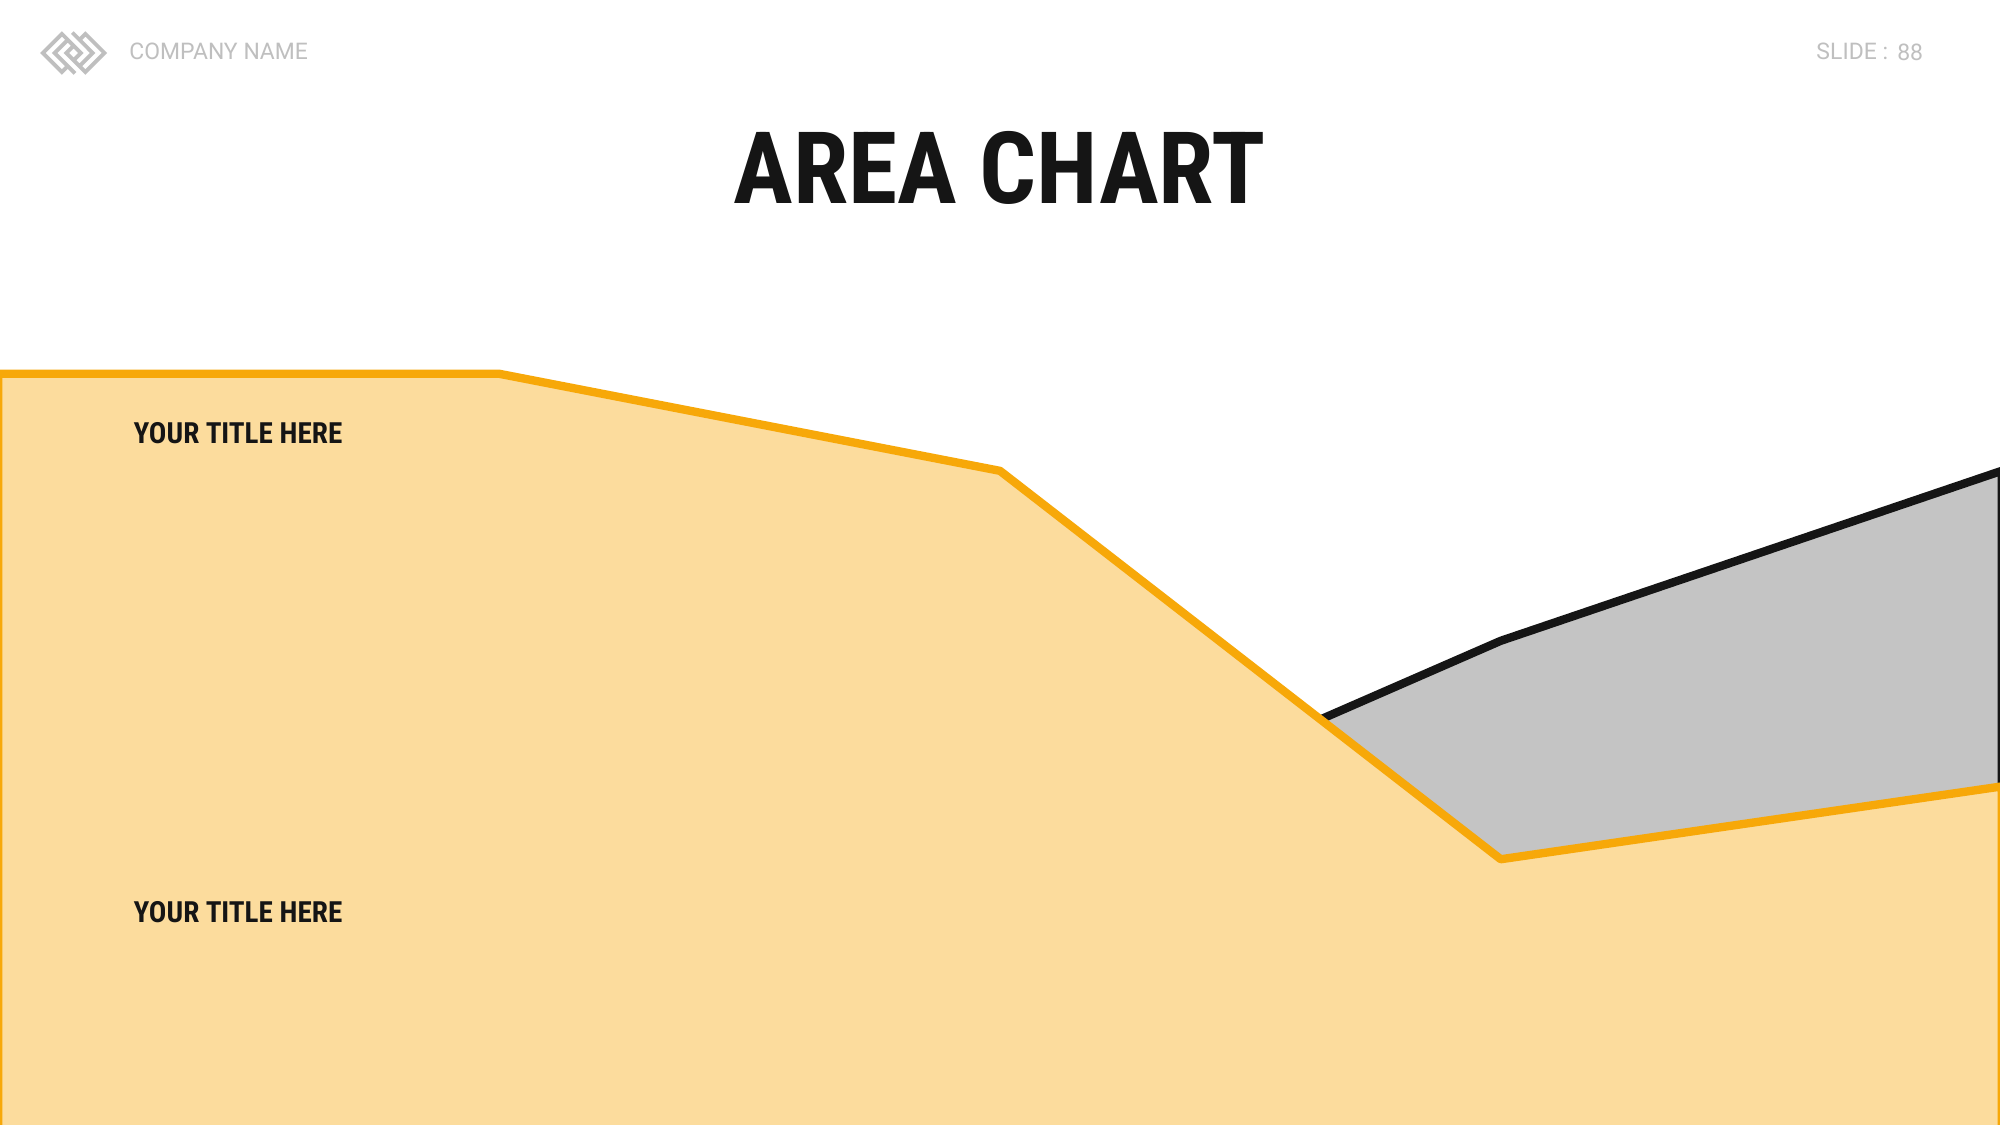

AREA CHART

### Chart

| Category | Series 1 | Series 2 |
|---|---|---|
| 37261 | 32.0 | 12.0 |
| 37262 | 32.0 | 12.0 |
| 37263 | 28.0 | 12.0 |
| 37264 | 12.0 | 21.0 |
| 37265 | 15.0 | 28.0 |
YOUR TITLE HERE
YOUR TITLE HERE